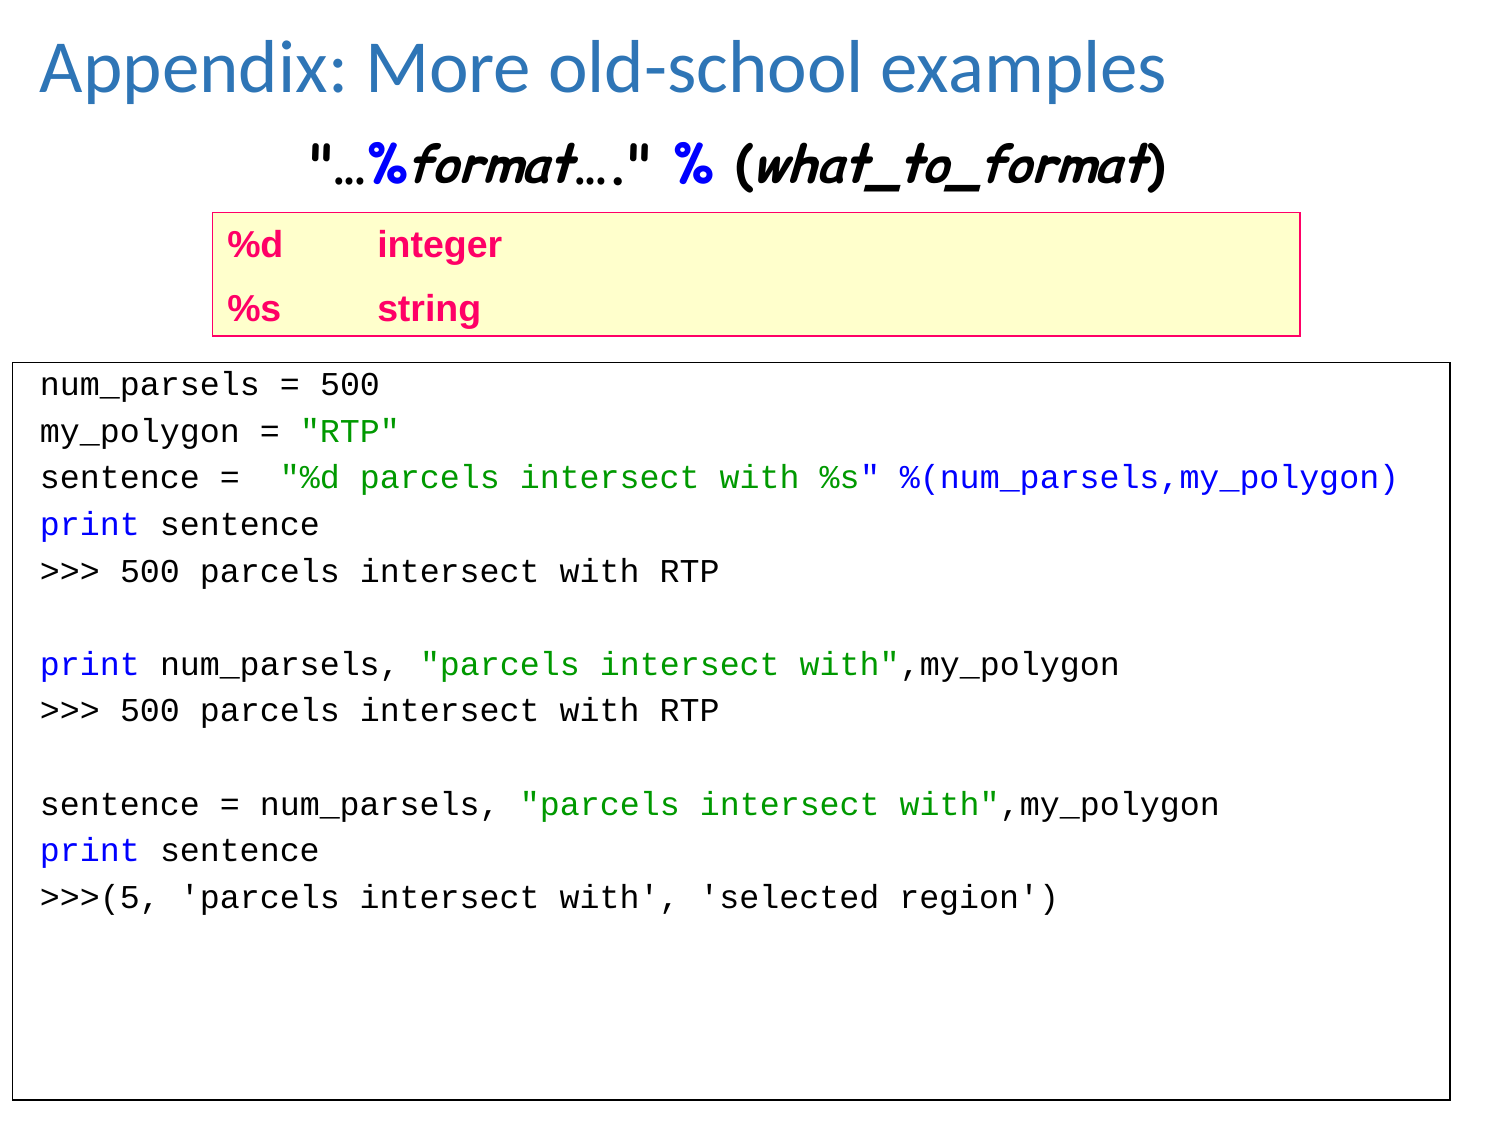

# Appendix: More old-school examples
"…%format…." % (what_to_format)

num_parsels = 500
my_polygon = "RTP"
sentence =  "%d parcels intersect with %s" %(num_parsels,my_polygon)
print sentence
>>> 500 parcels intersect with RTP

print num_parsels, "parcels intersect with",my_polygon
>>> 500 parcels intersect with RTP

sentence = num_parsels, "parcels intersect with",my_polygon
print sentence
>>>(5, 'parcels intersect with', 'selected region')
%d	integer
%s	string